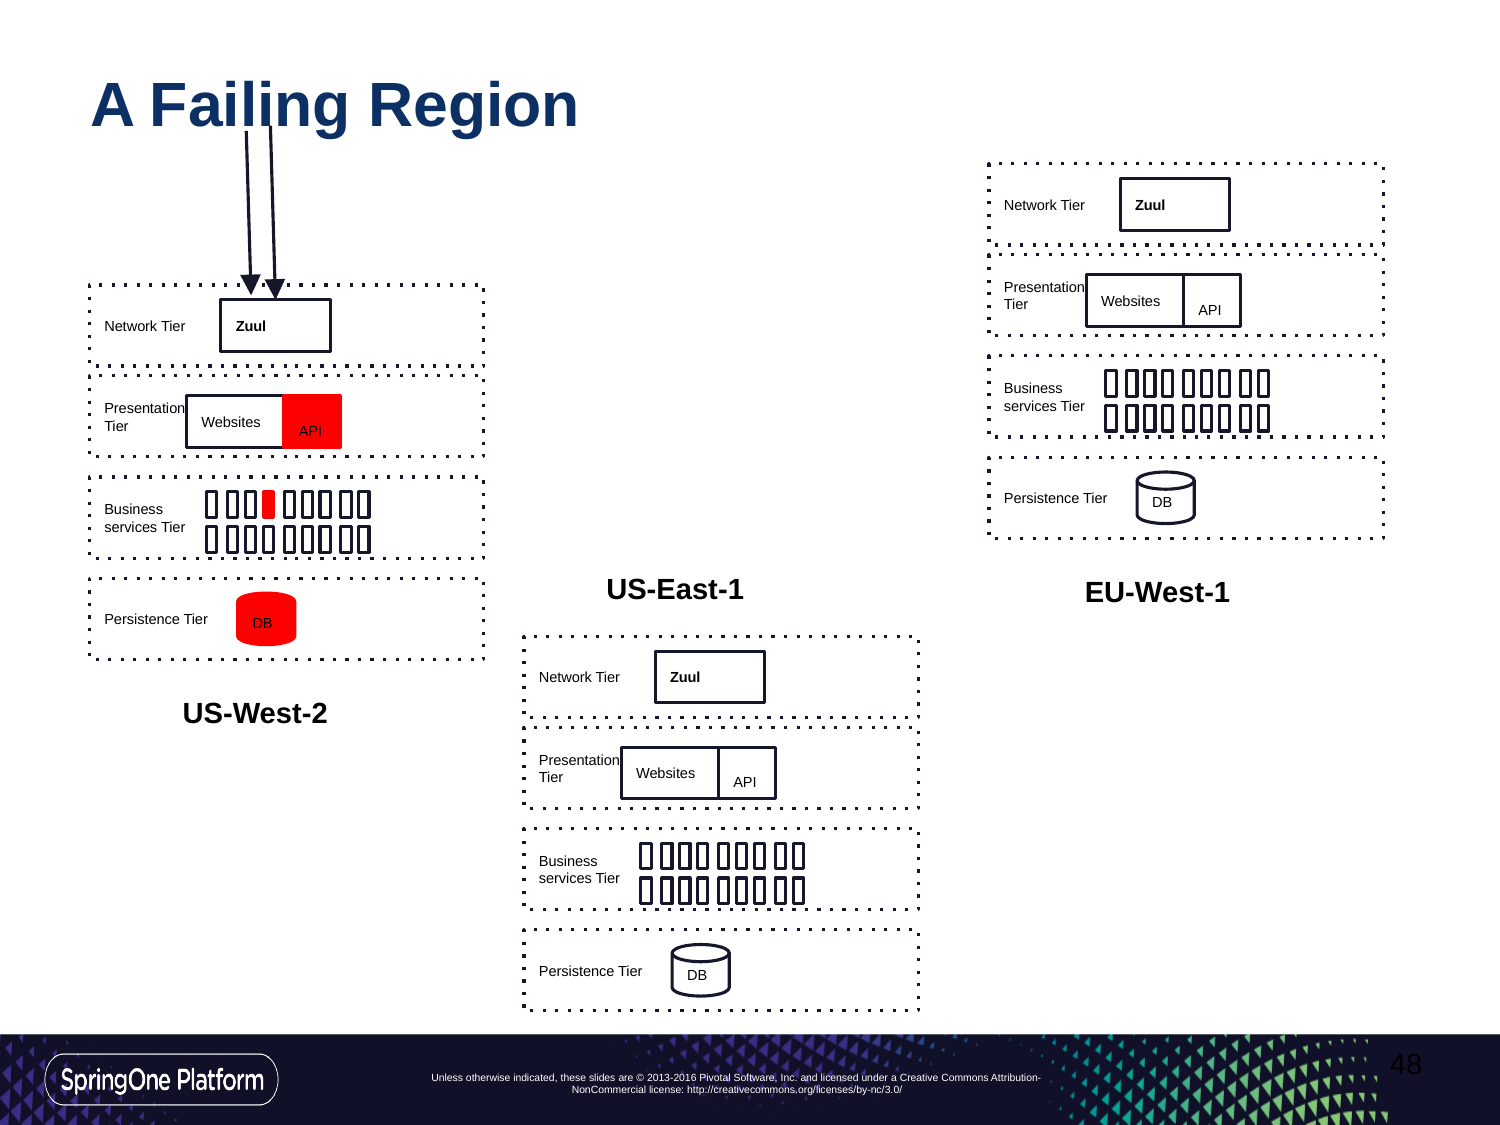

# A Failing Region
Network Tier
Proxy
Zuul
Presentation
Tier
 API
Websites
Network Tier
Proxy
Zuul
Business
services Tier

Presentation
Tier
 API
Websites

Persistence Tier
DB
Business
services Tier

US-East-1
EU-West-1
Persistence Tier
DB
Network Tier
Proxy
Zuul
US-West-2
Presentation
Tier
 API
Websites
Business
services Tier

Persistence Tier
DB
48